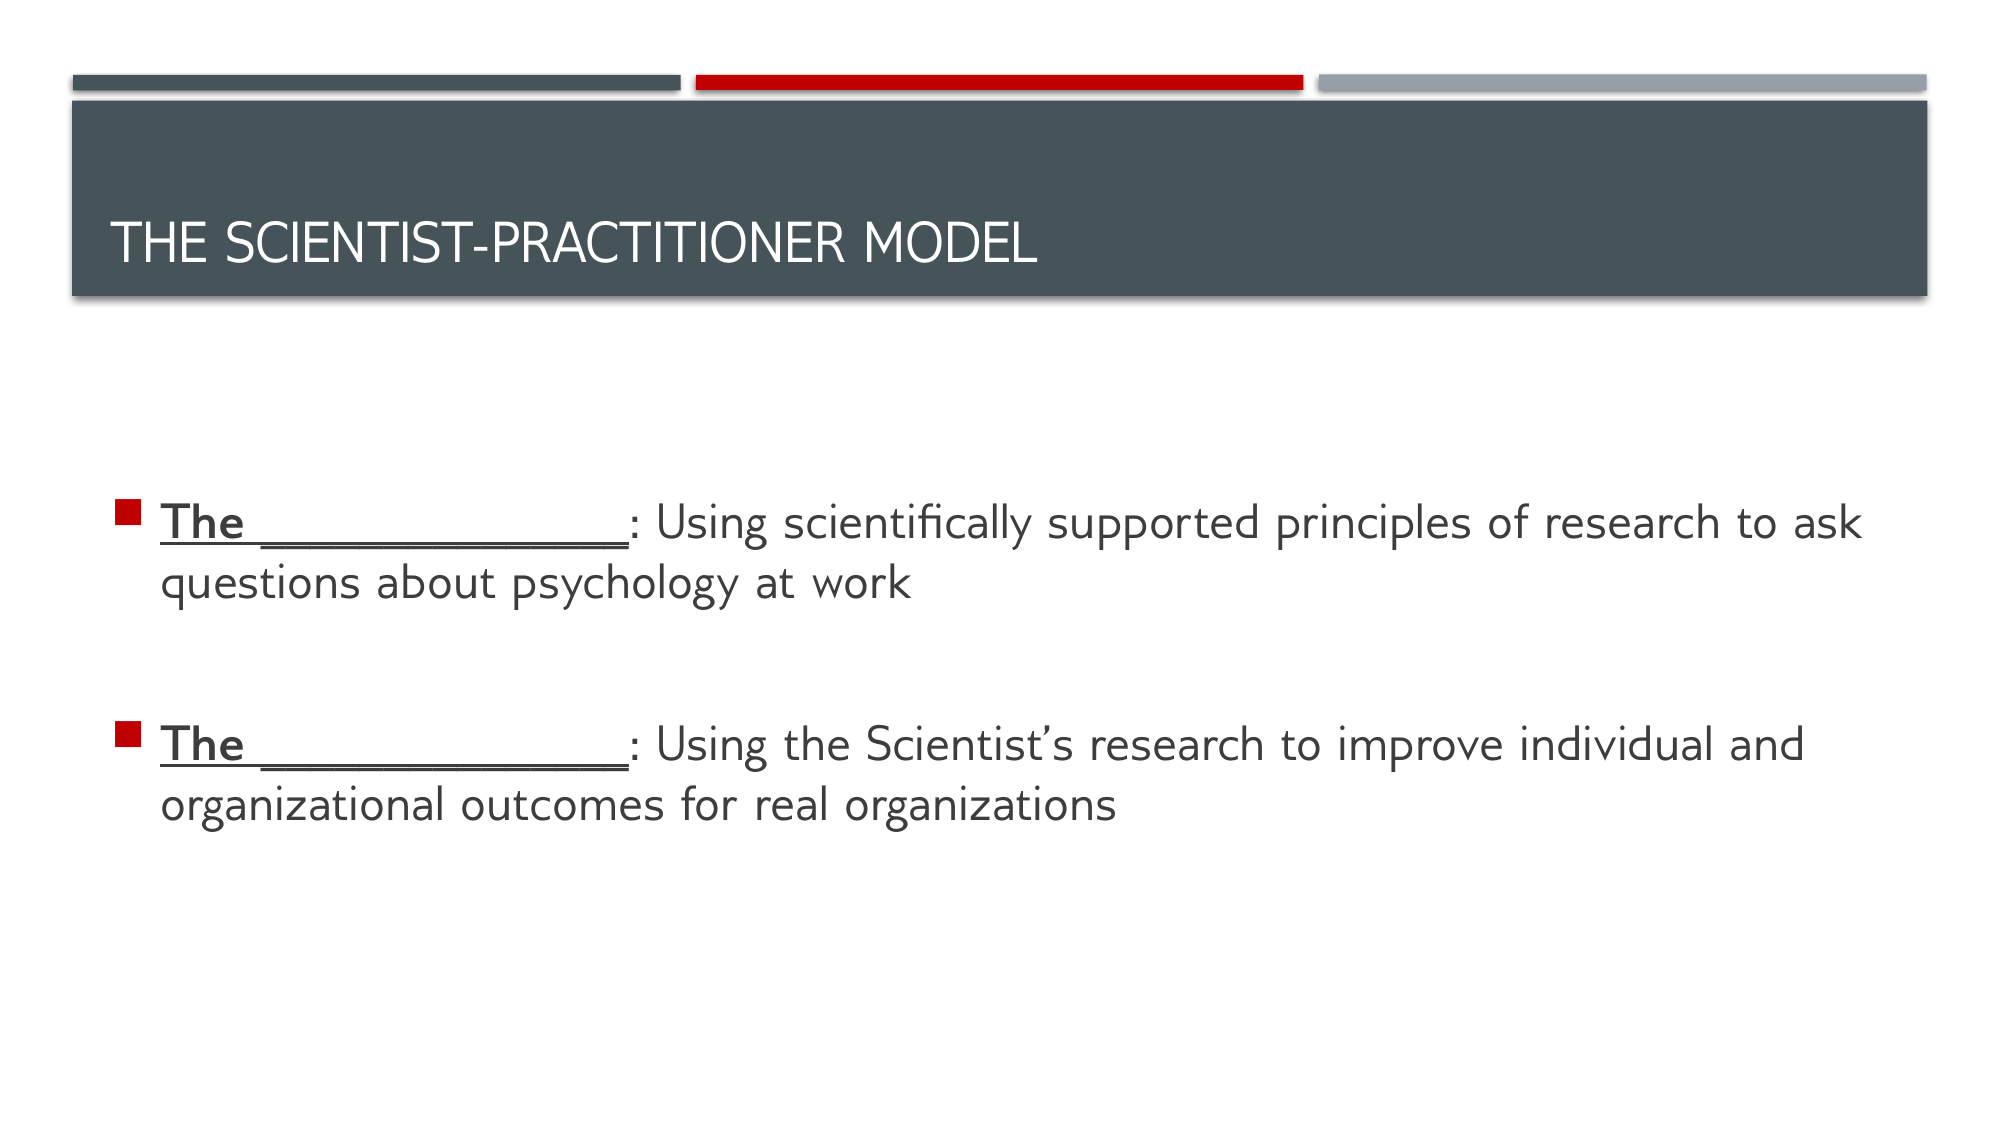

# The Scientist-Practitioner Model
The _______________: Using scientifically supported principles of research to ask questions about psychology at work

The _______________: Using the Scientist’s research to improve individual and organizational outcomes for real organizations